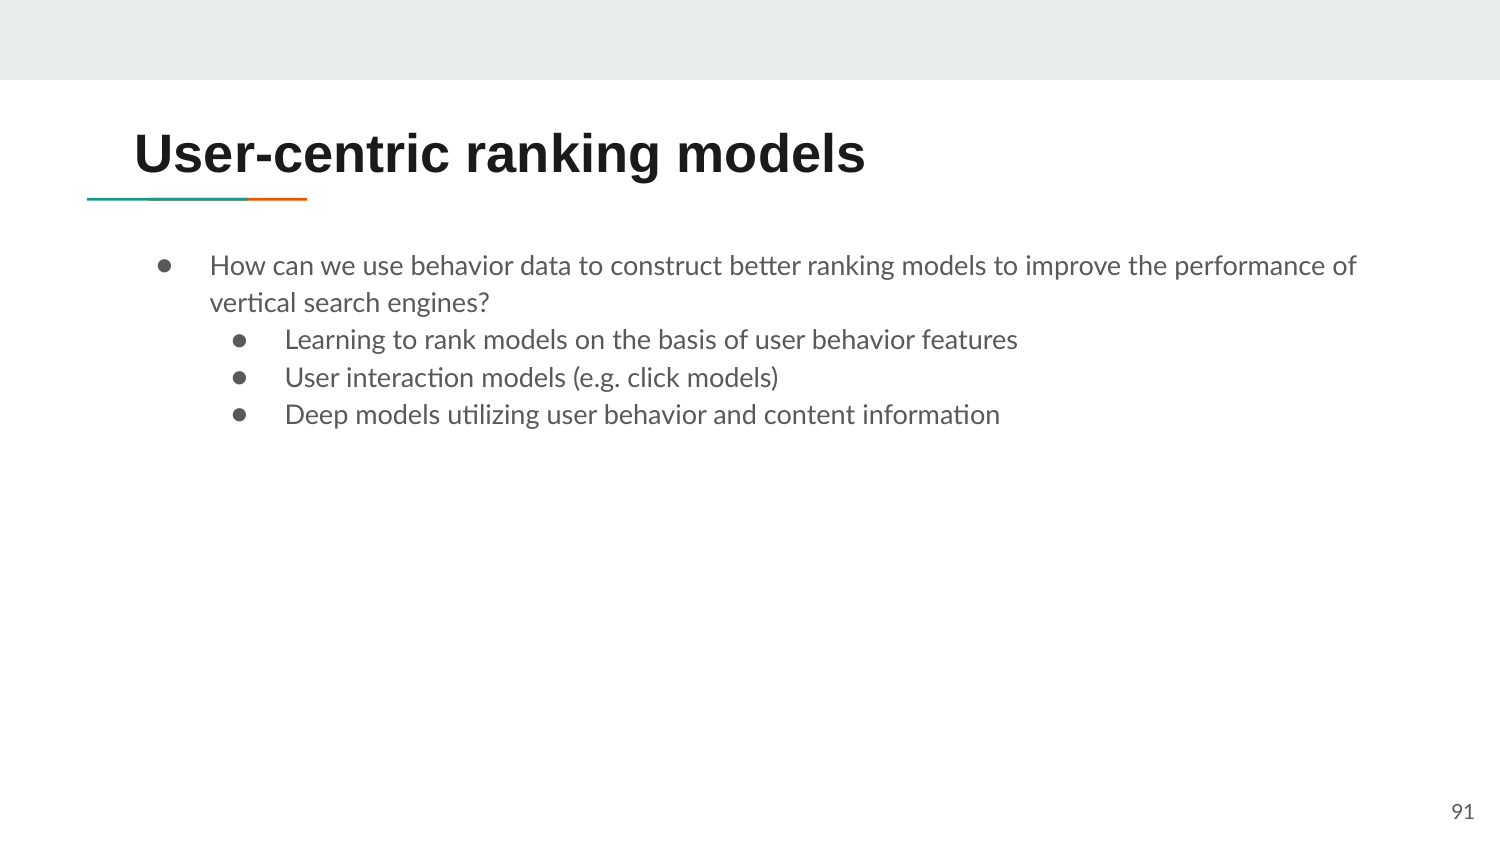

# User-centric ranking models
How can we use behavior data to construct better ranking models to improve the performance of vertical search engines?
Learning to rank models on the basis of user behavior features
User interaction models (e.g. click models)
Deep models utilizing user behavior and content information

91